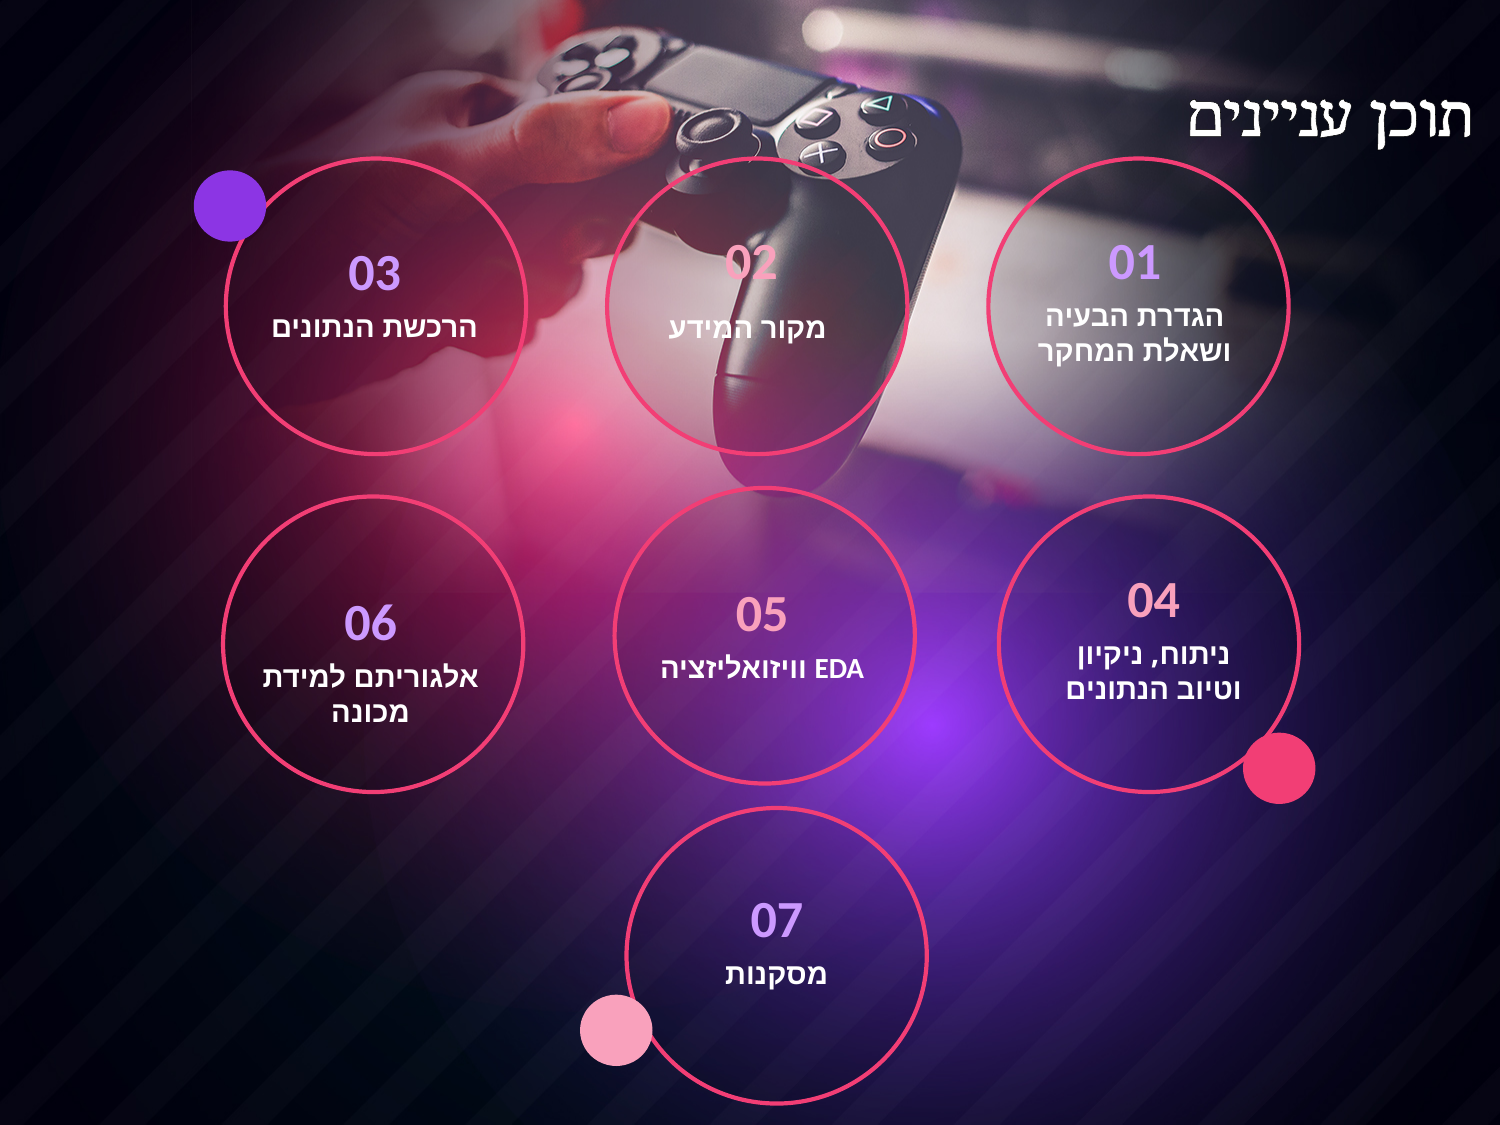

תוכן עניינים

02
מקור המידע
01
הגדרת הבעיה ושאלת המחקר
03
הרכשת הנתונים

04
ניתוח, ניקיון וטיוב הנתונים
05
EDA וויזואליזציה
06
אלגוריתם למידת מכונה

07
מסקנות